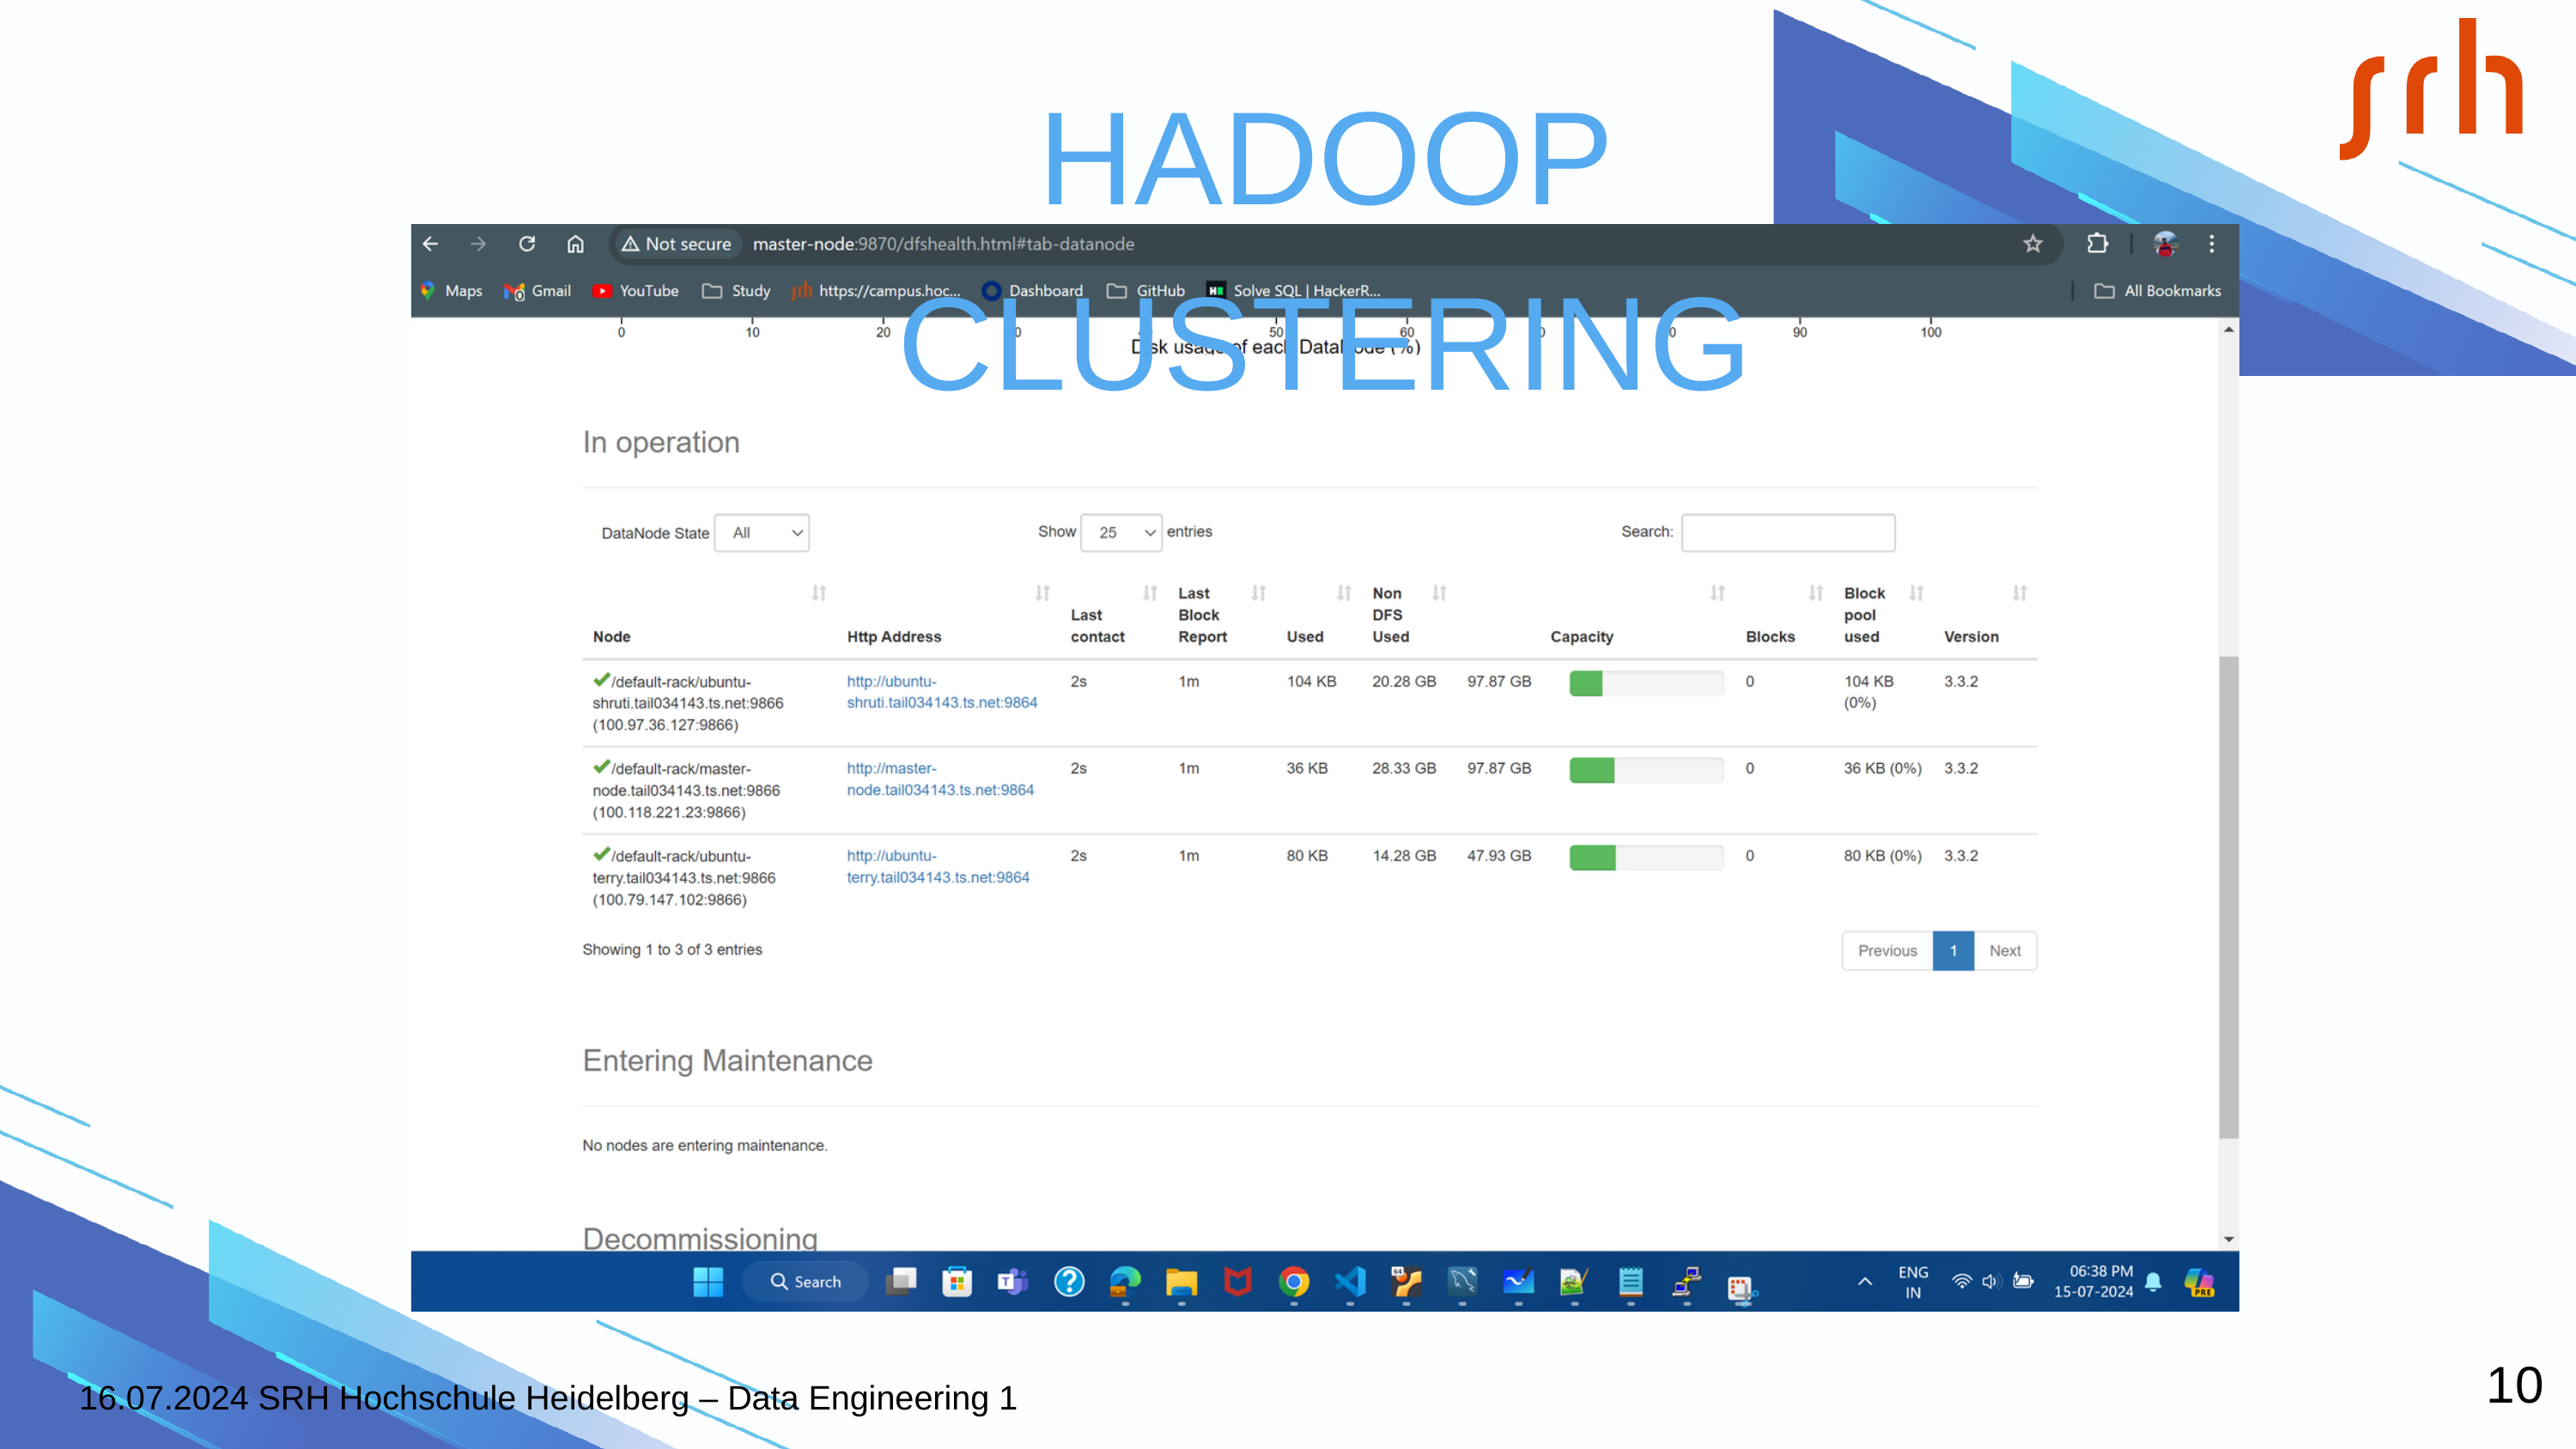

HADOOP CLUSTERING

10
16.07.2024 SRH Hochschule Heidelberg – Data Engineering 1